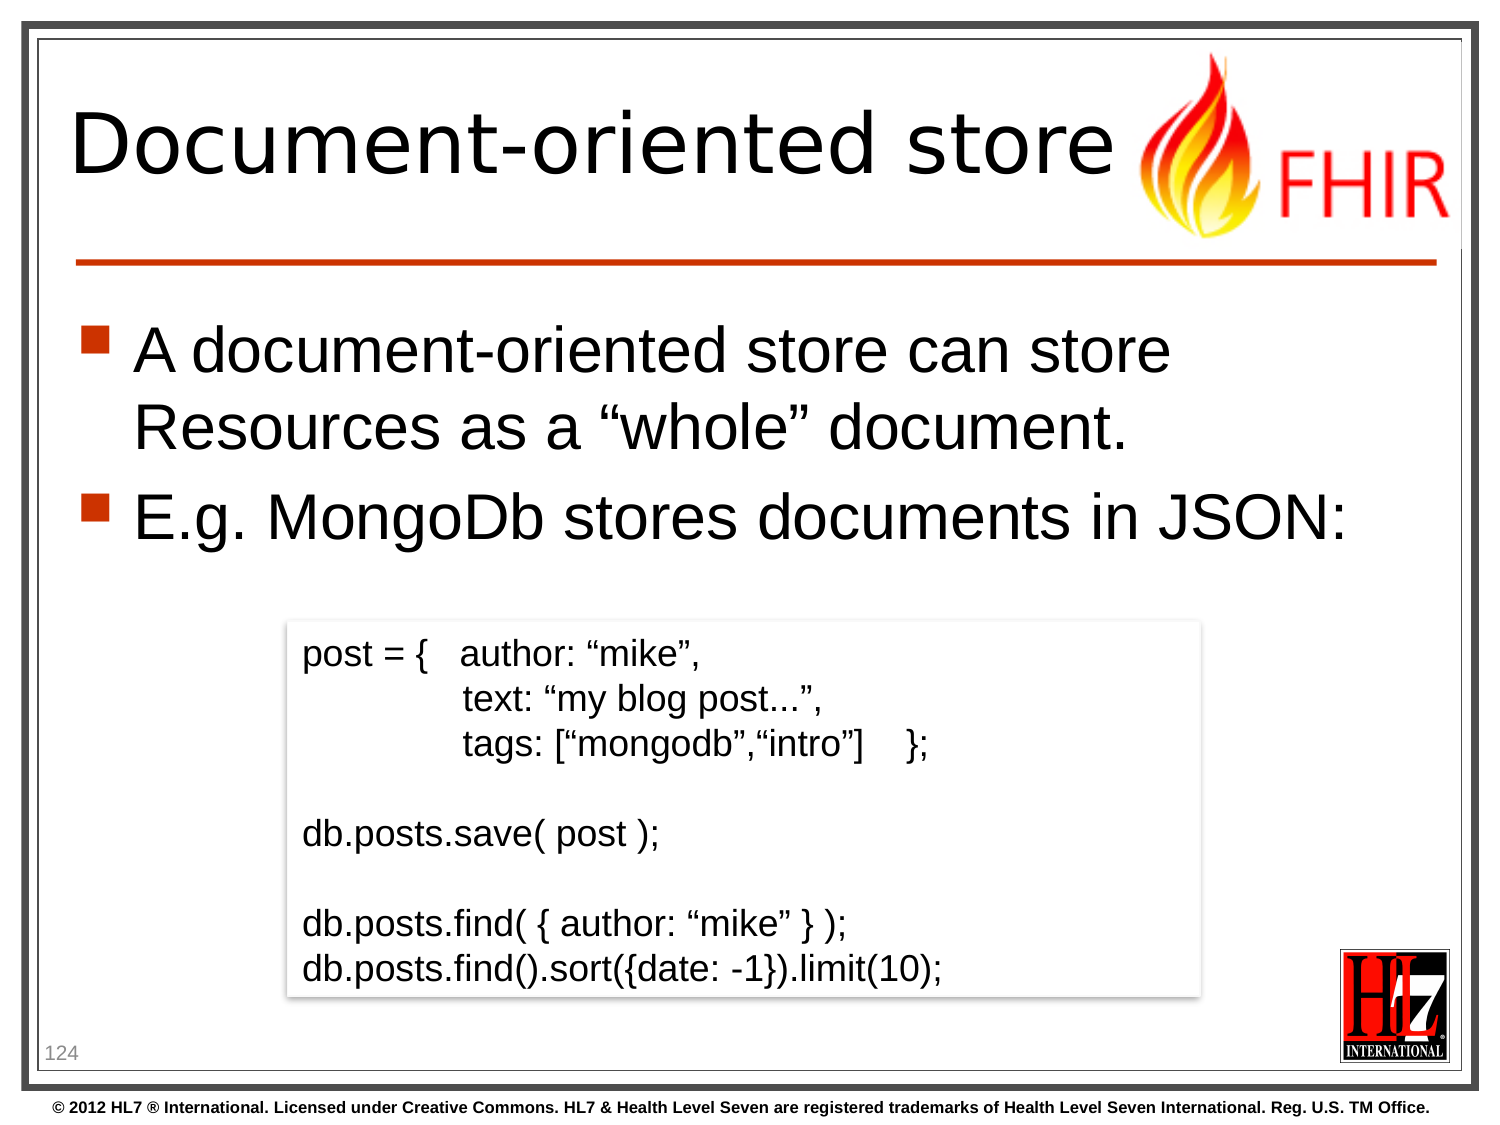

# Document-oriented store
A document-oriented store can store Resources as a “whole” document.
E.g. MongoDb stores documents in JSON:
post = {   author: “mike”,
	 text: “my blog post...”,
	 tags: [“mongodb”,“intro”]    };

db.posts.save( post );

db.posts.find( { author: “mike” } );
db.posts.find().sort({date: -1}).limit(10);
124